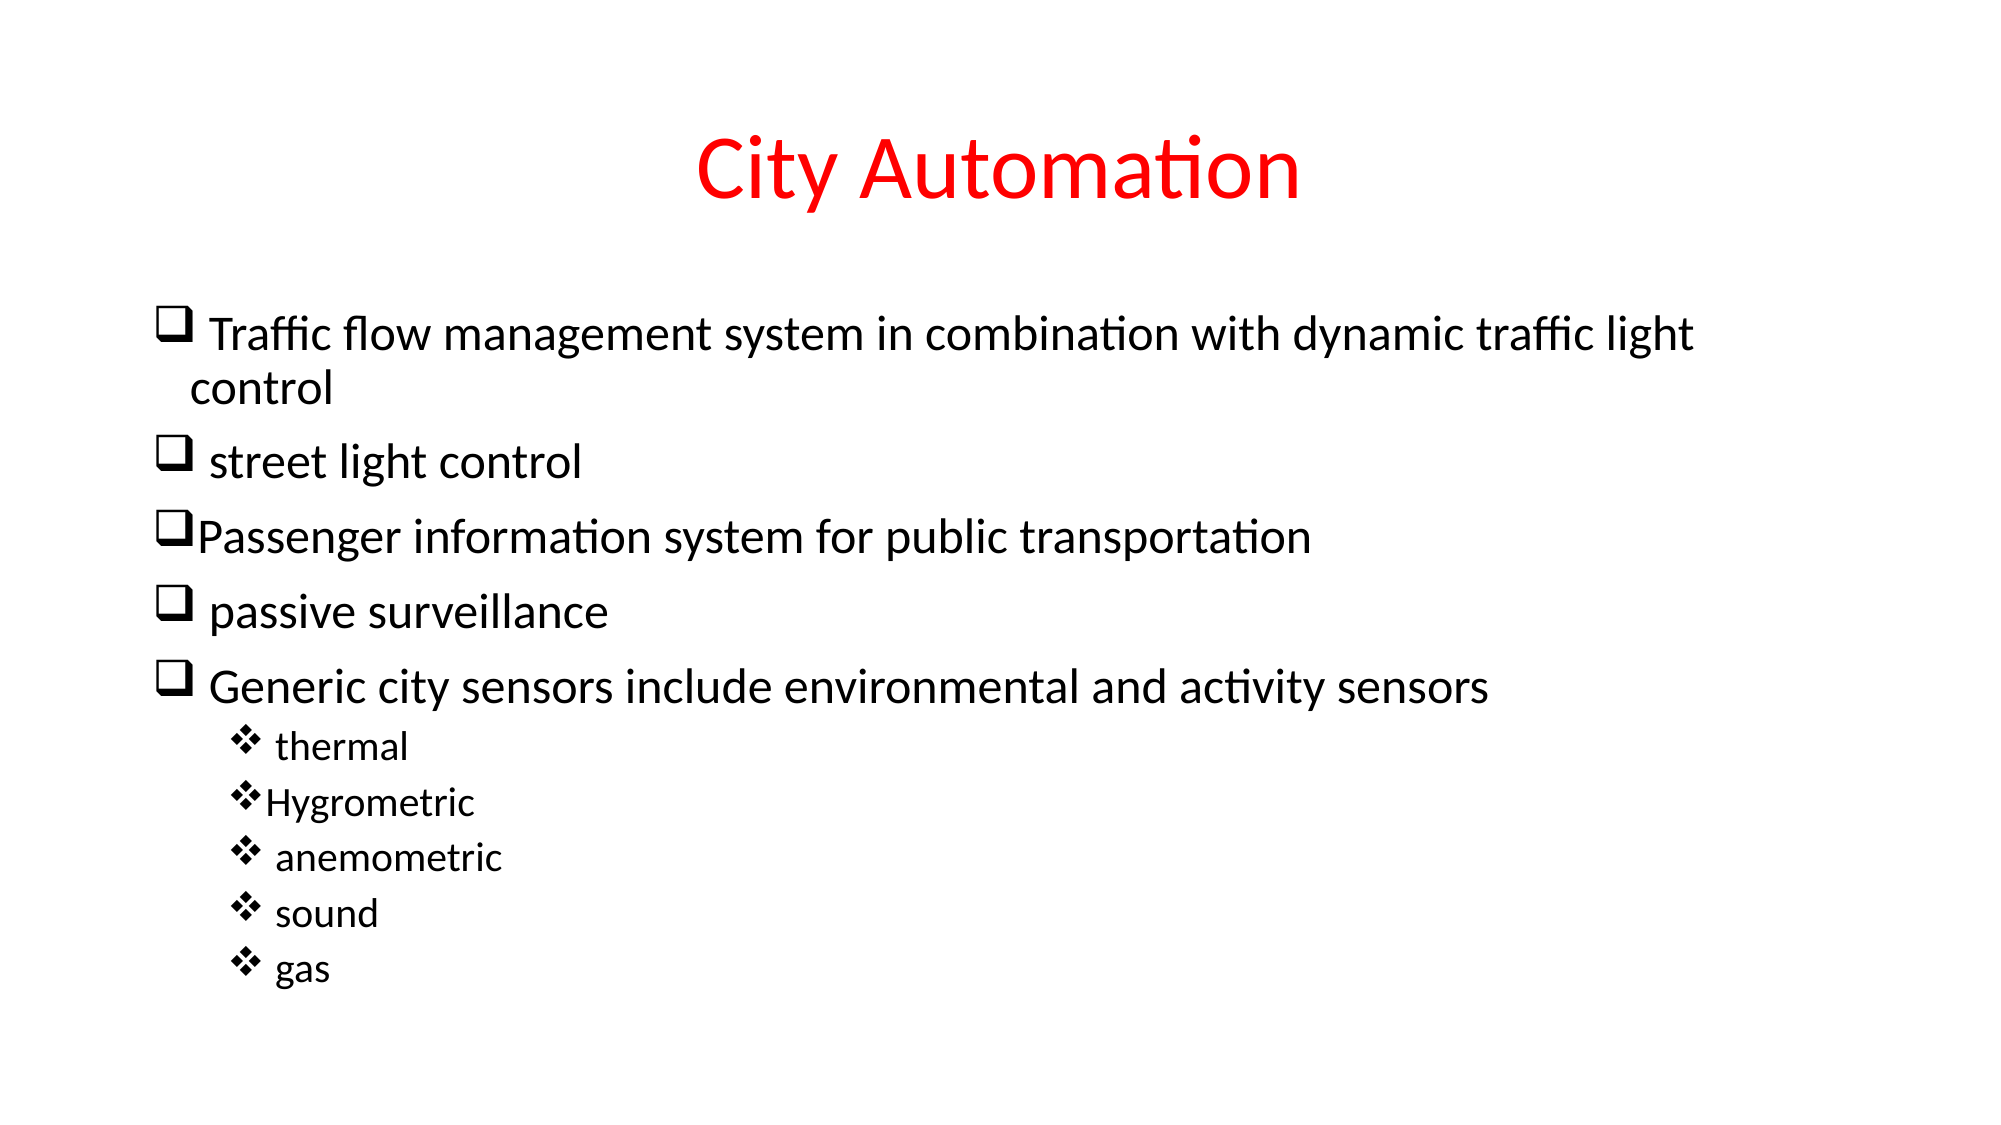

# City Automation
 Traffic flow management system in combination with dynamic traffic light control
 street light control
Passenger information system for public transportation
 passive surveillance
 Generic city sensors include environmental and activity sensors
 thermal
Hygrometric
 anemometric
 sound
 gas